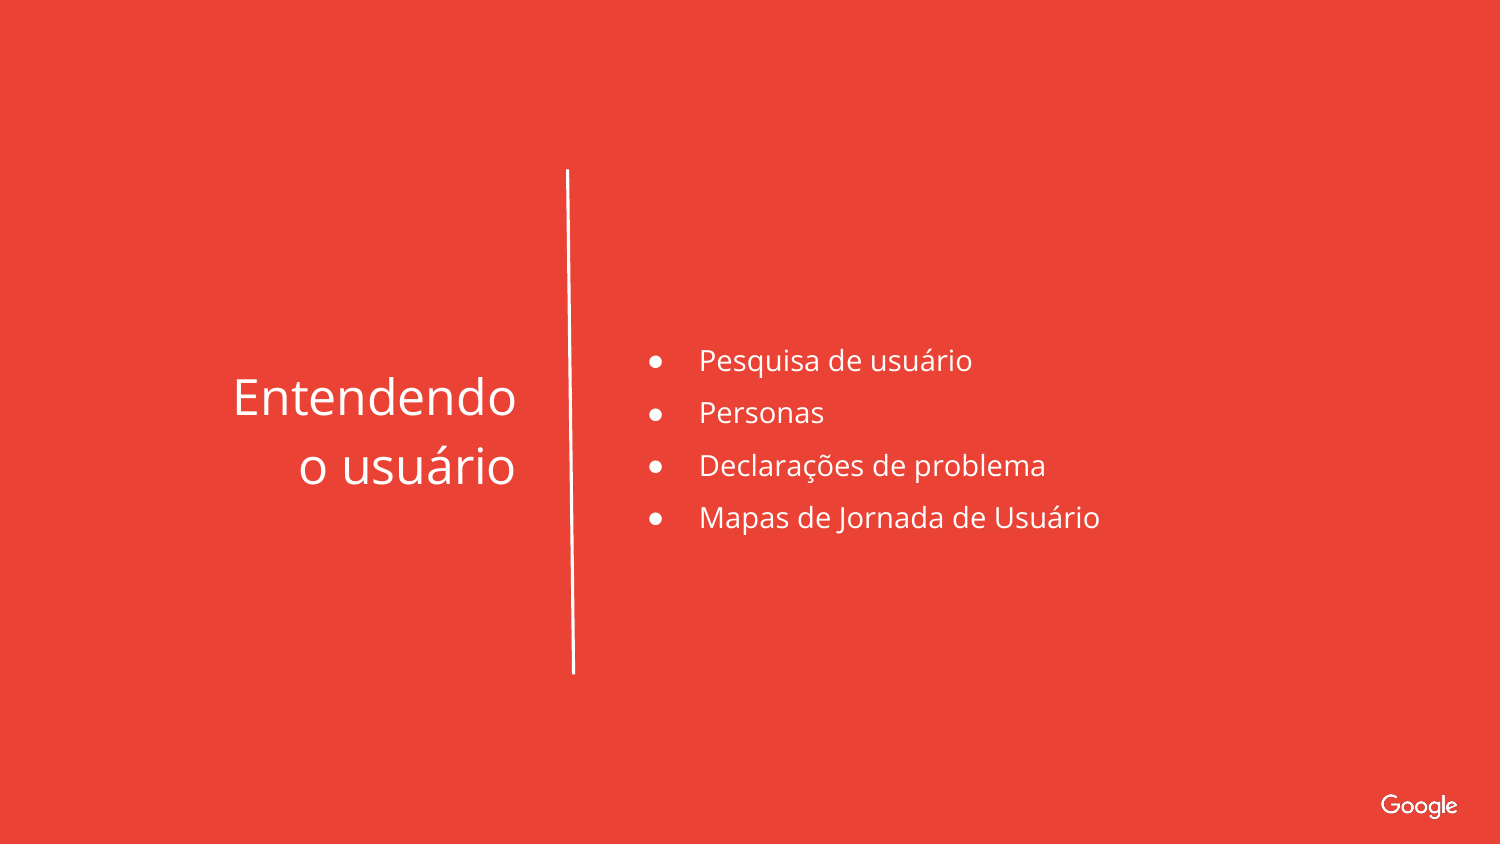

Pesquisa de usuário
Personas
Declarações de problema
Mapas de Jornada de Usuário
Entendendo
o usuário